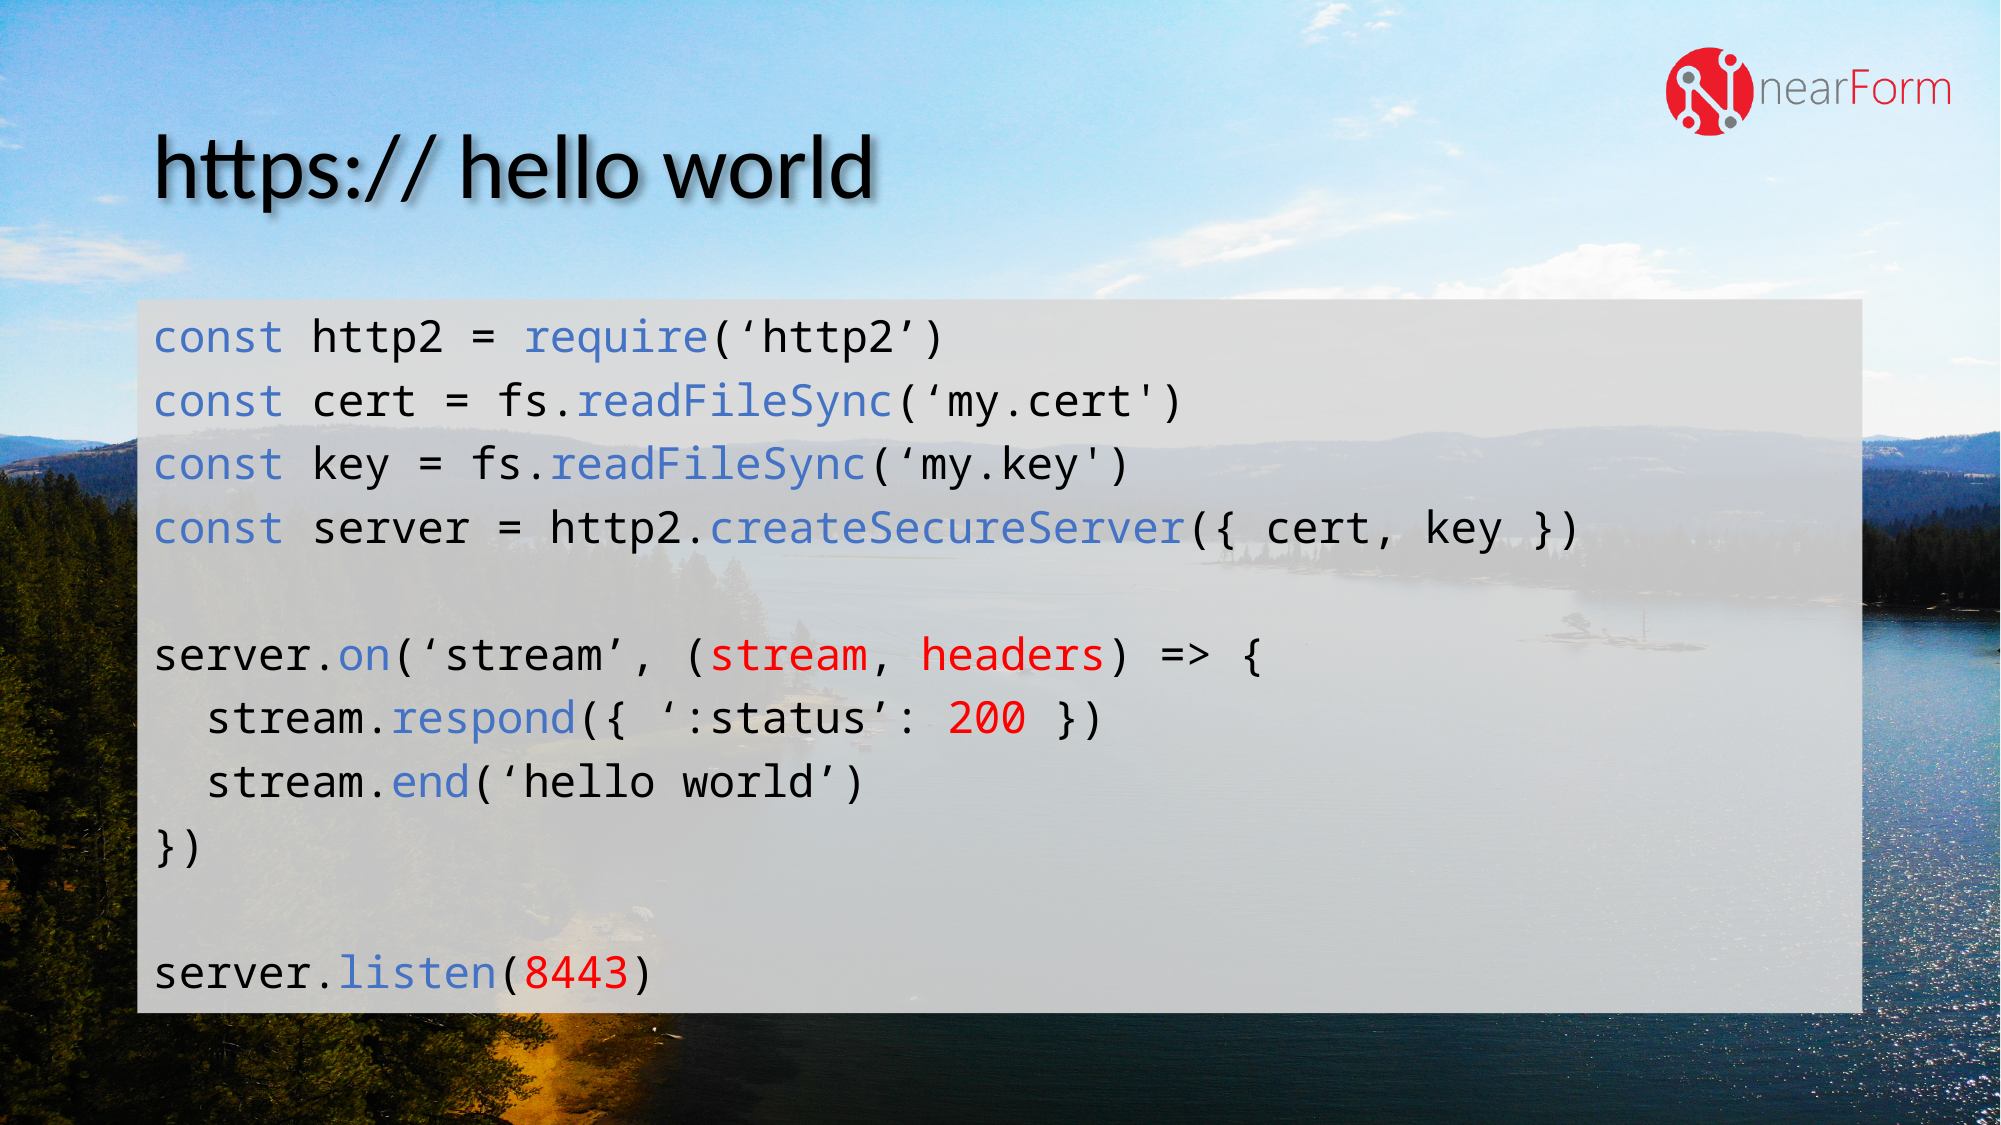

# https:// hello world
const http2 = require(‘http2’)
const cert = fs.readFileSync(‘my.cert')
const key = fs.readFileSync(‘my.key')
const server = http2.createSecureServer({ cert, key })

server.on(‘stream’, (stream, headers) => {
  stream.respond({ ‘:status’: 200 })
  stream.end(‘hello world’)
})

server.listen(8443)